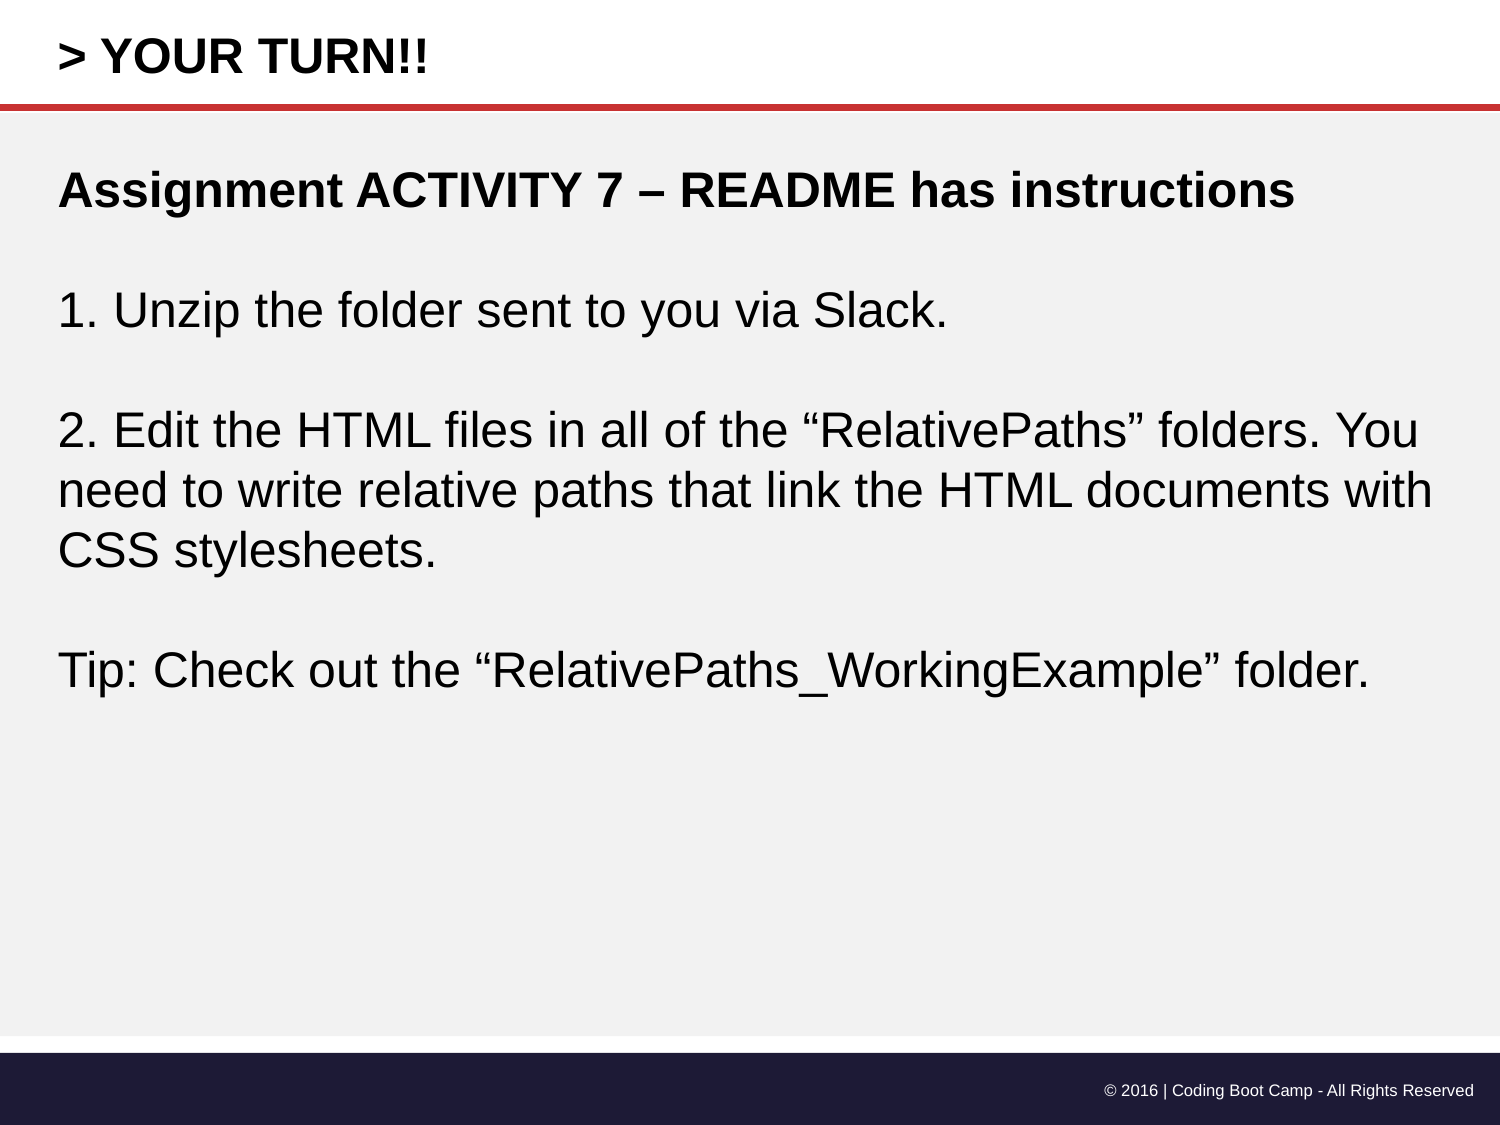

> YOUR TURN!!

Assignment ACTIVITY 7 – README has instructions

1. Unzip the folder sent to you via Slack.

2. Edit the HTML files in all of the “RelativePaths” folders. You need to write relative paths that link the HTML documents with CSS stylesheets.

Tip: Check out the “RelativePaths_WorkingExample” folder.